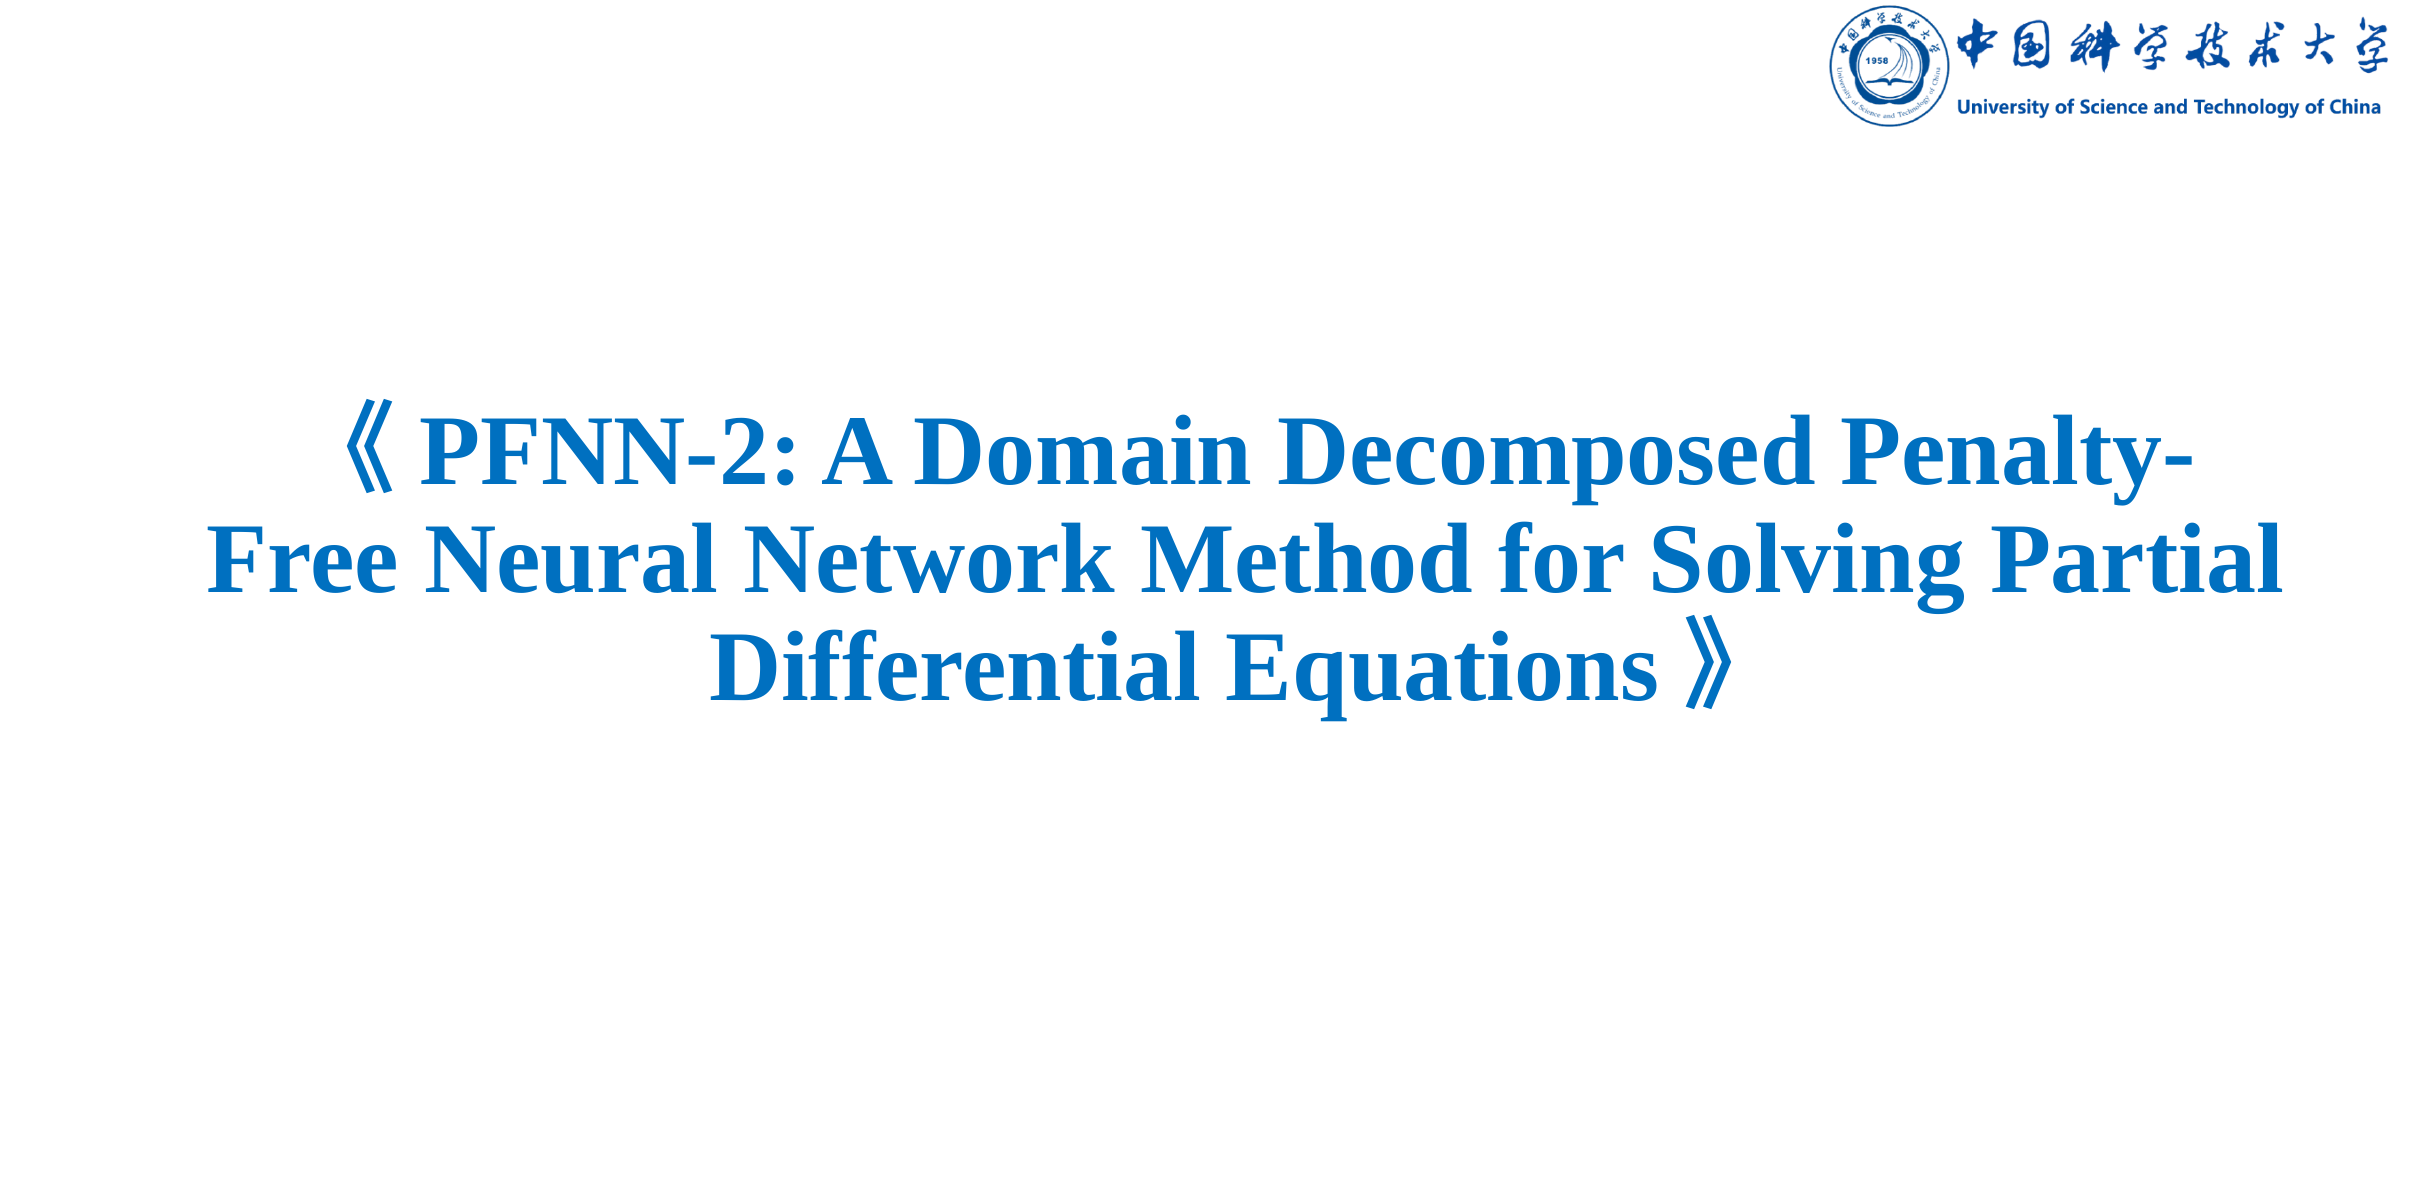

# 《PFNN-2: A Domain Decomposed Penalty-Free Neural Network Method for Solving Partial Differential Equations》